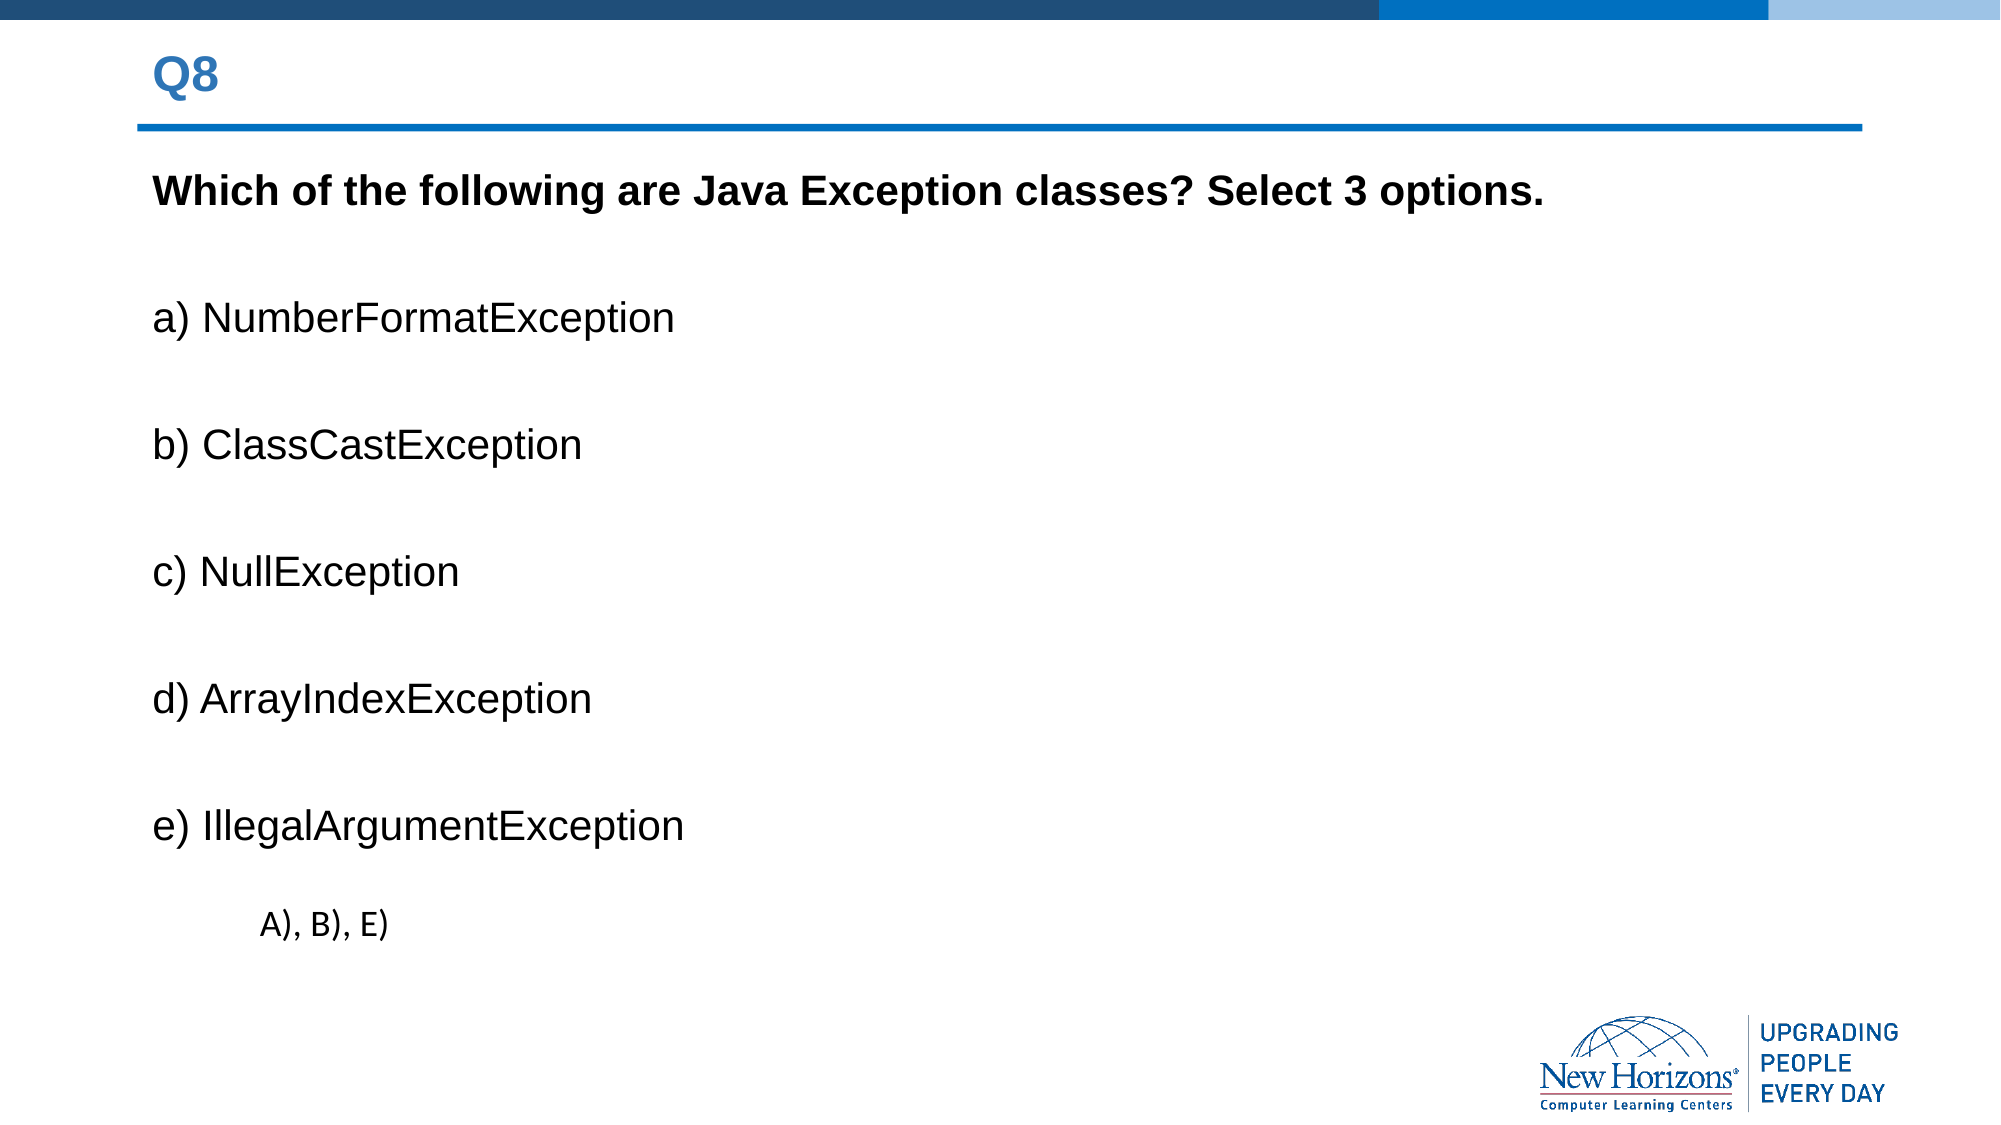

# Q8
Which of the following are Java Exception classes? Select 3 options.
​
a) NumberFormatException
​
b) ClassCastException
​
c) NullException
​
d) ArrayIndexException
​
e) IllegalArgumentException

A), B), E)